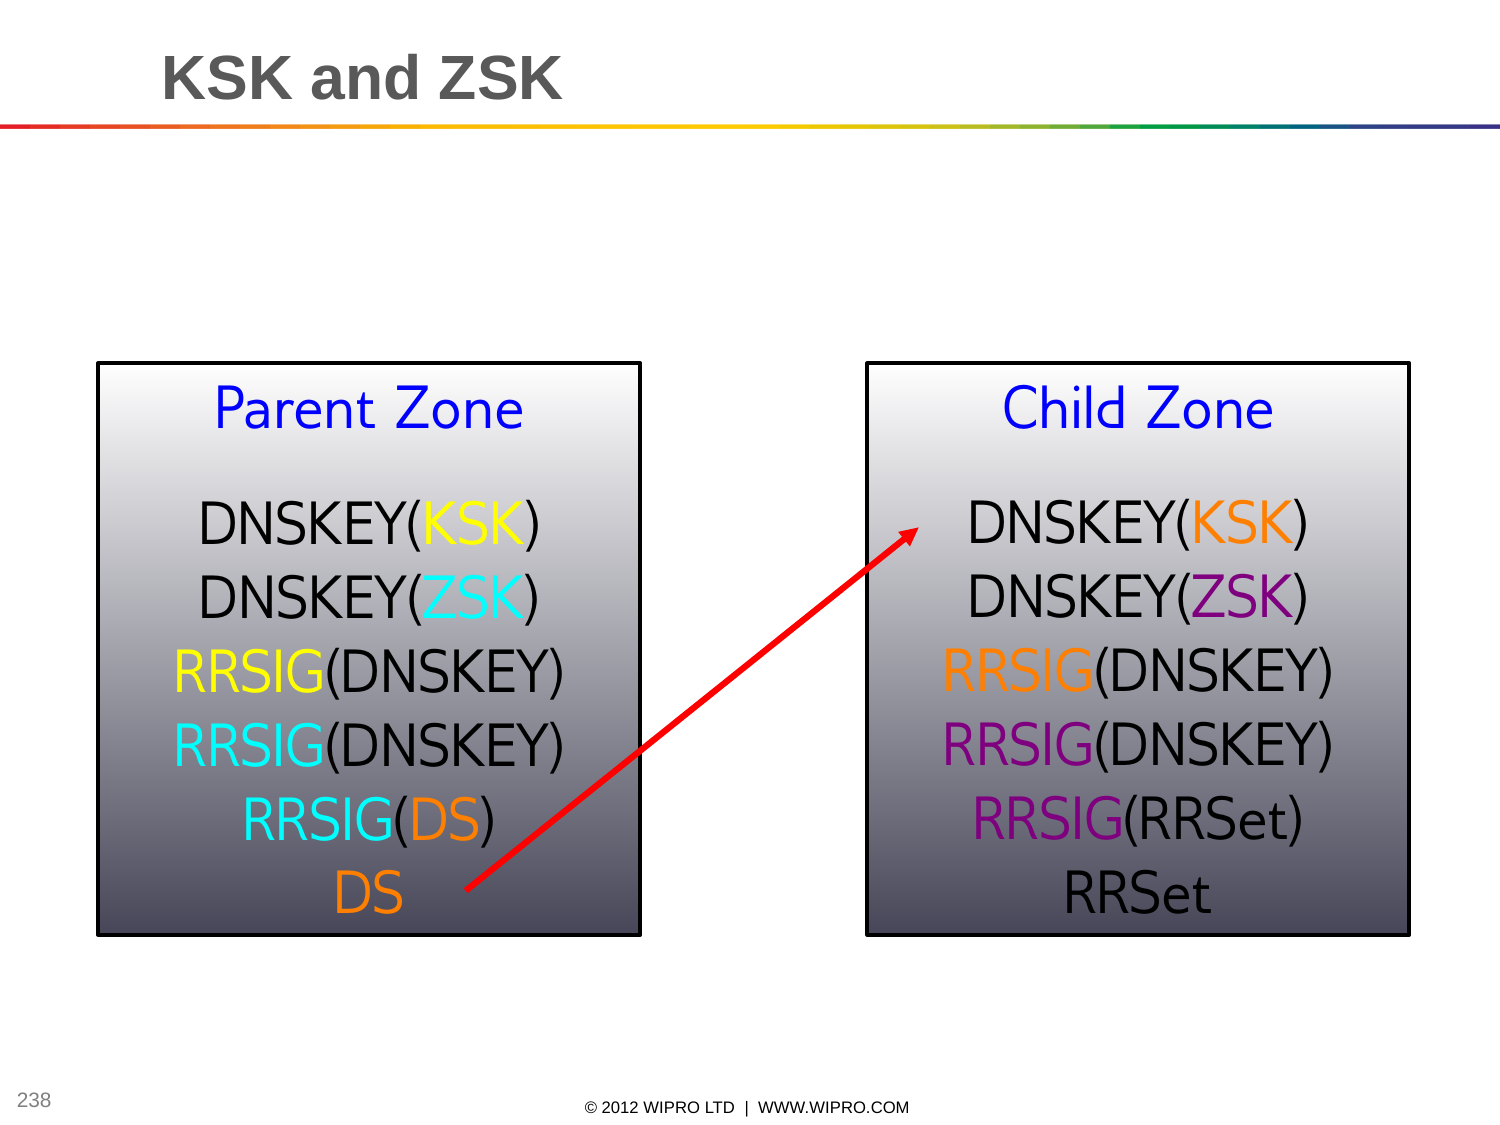

KSK and ZSK

Parent Zone
Child Zone
DNSKEY(KSK)
DNSKEY(ZSK)
RRSIG(DNSKEY)
RRSIG(DNSKEY)
RRSIG(RRSet)
RRSet
DNSKEY(KSK)
DNSKEY(ZSK)
RRSIG(DNSKEY)
RRSIG(DNSKEY)
RRSIG(DS)
DS